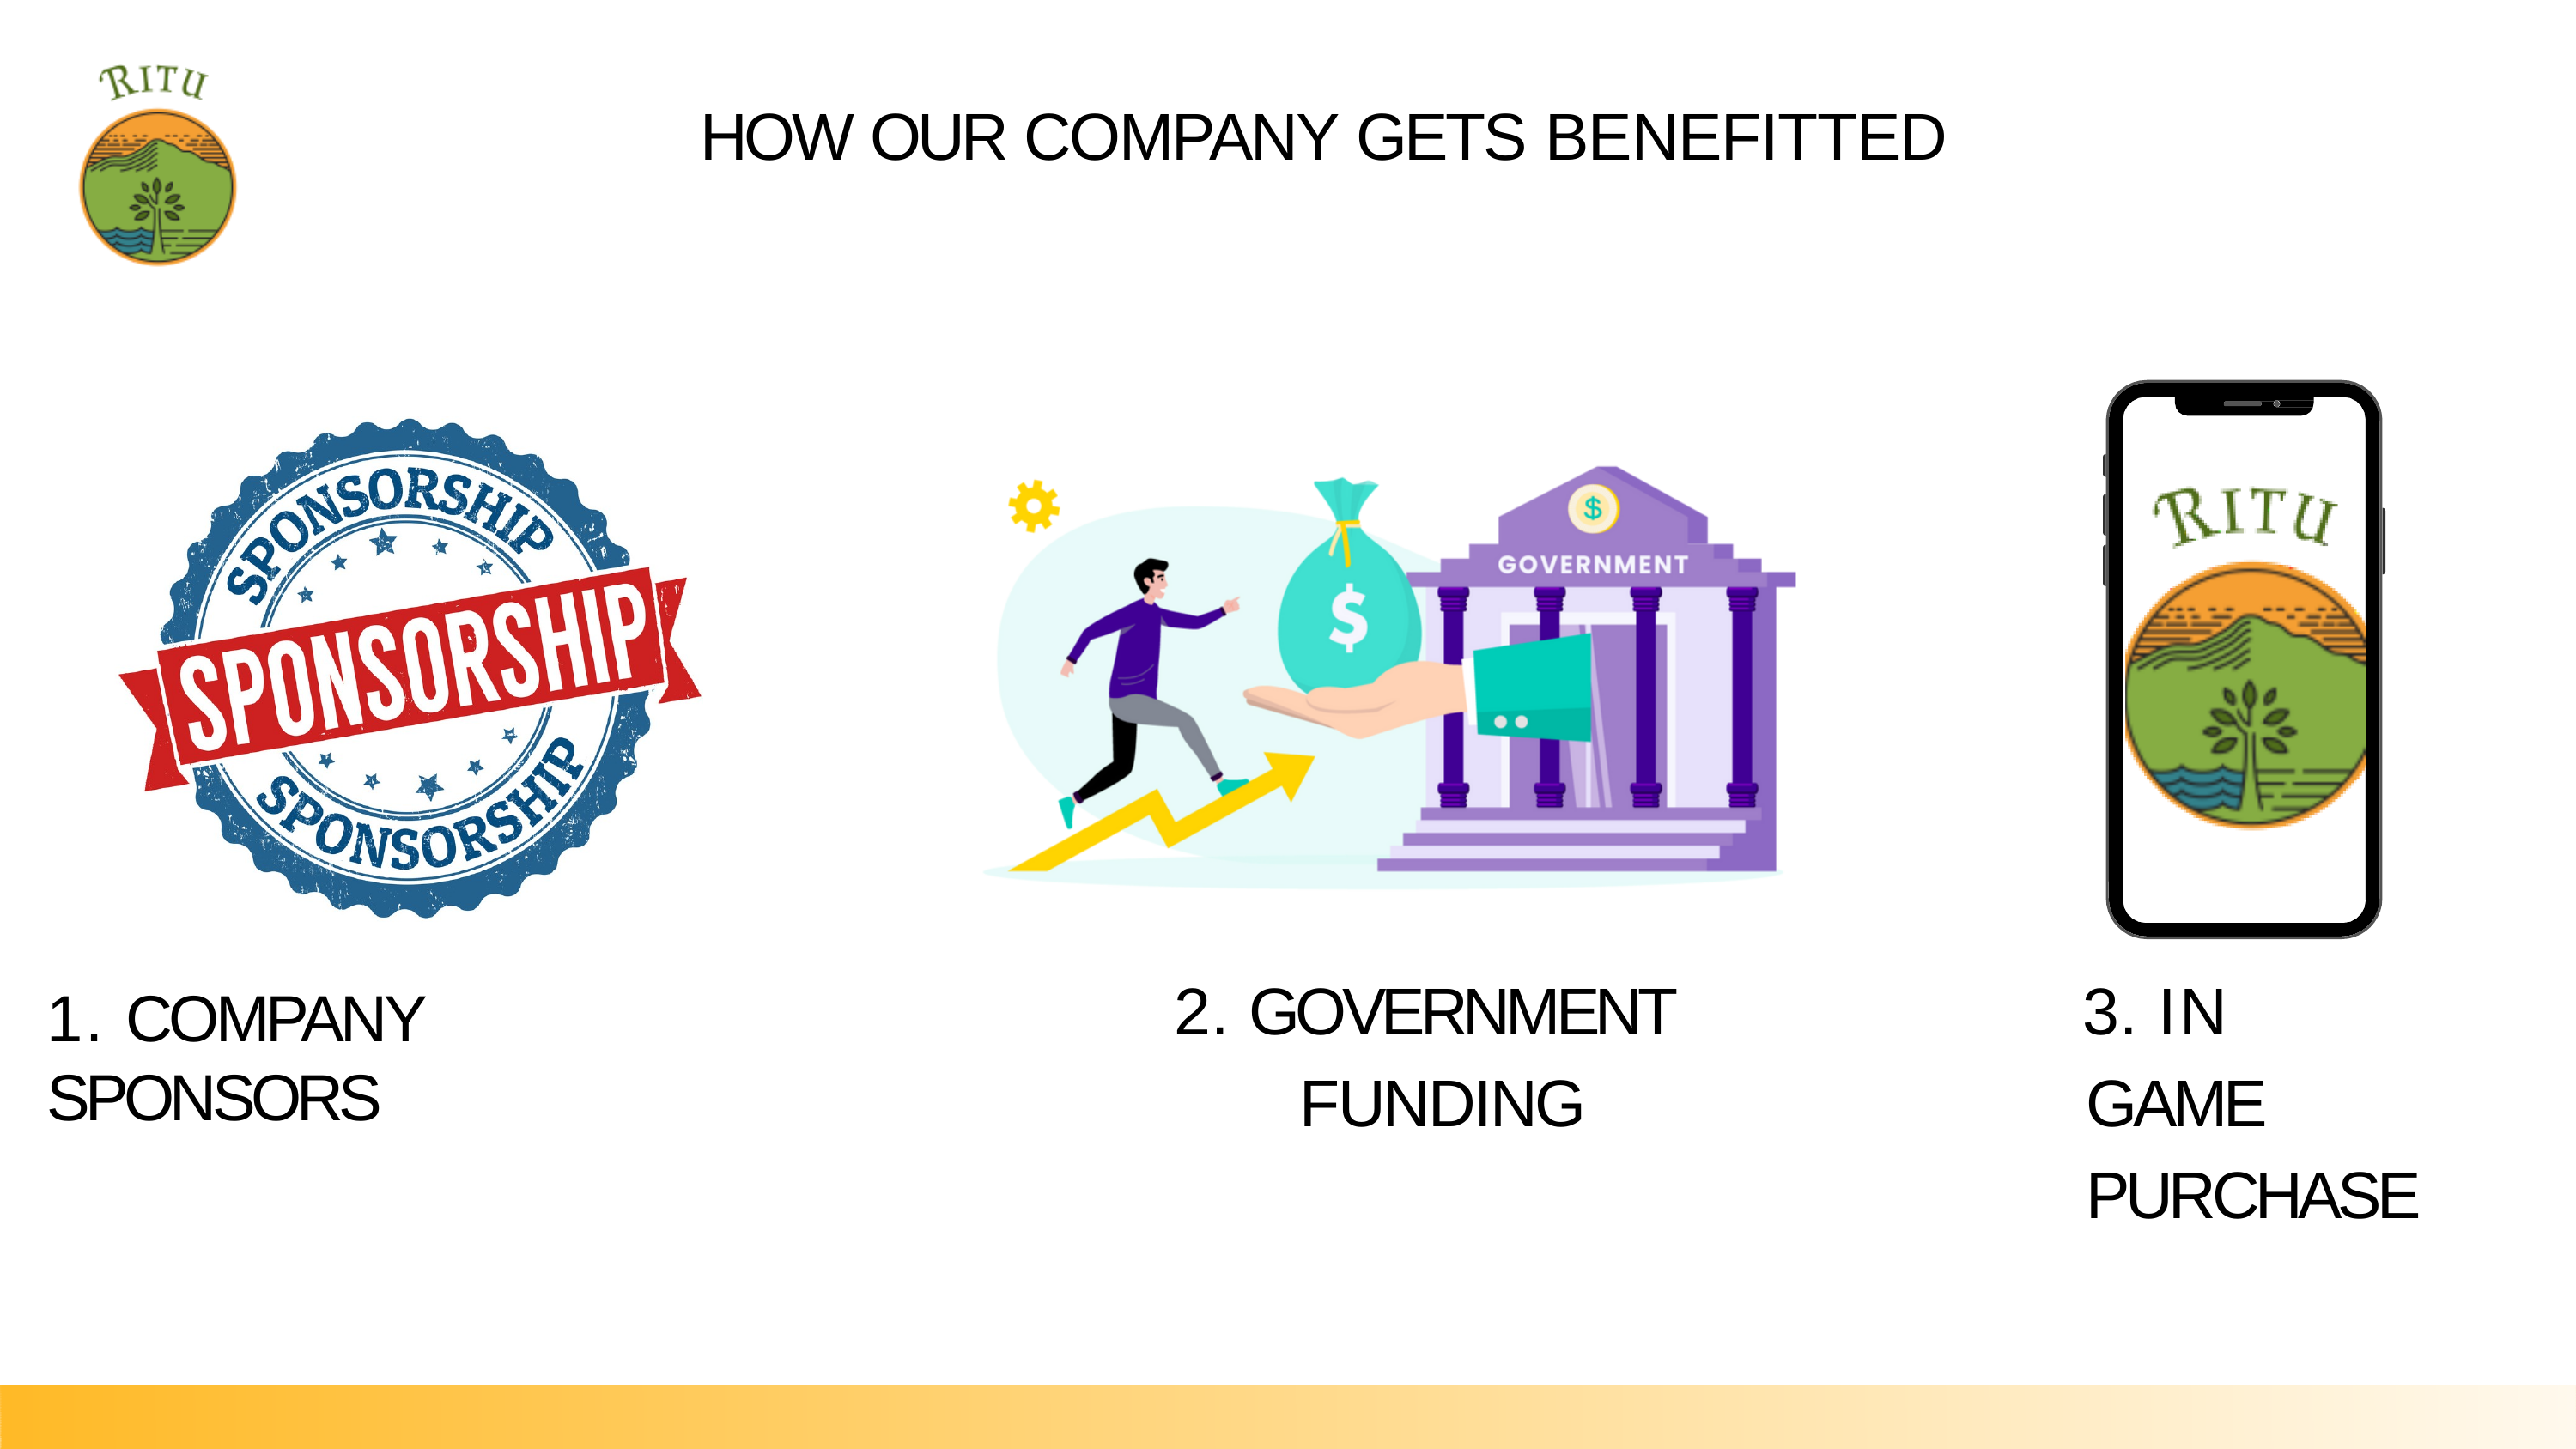

# HOW OUR COMPANY GETS BENEFITTED

2. GOVERNMENT  FUNDING
3. IN GAME  PURCHASE
1. COMPANY SPONSORS